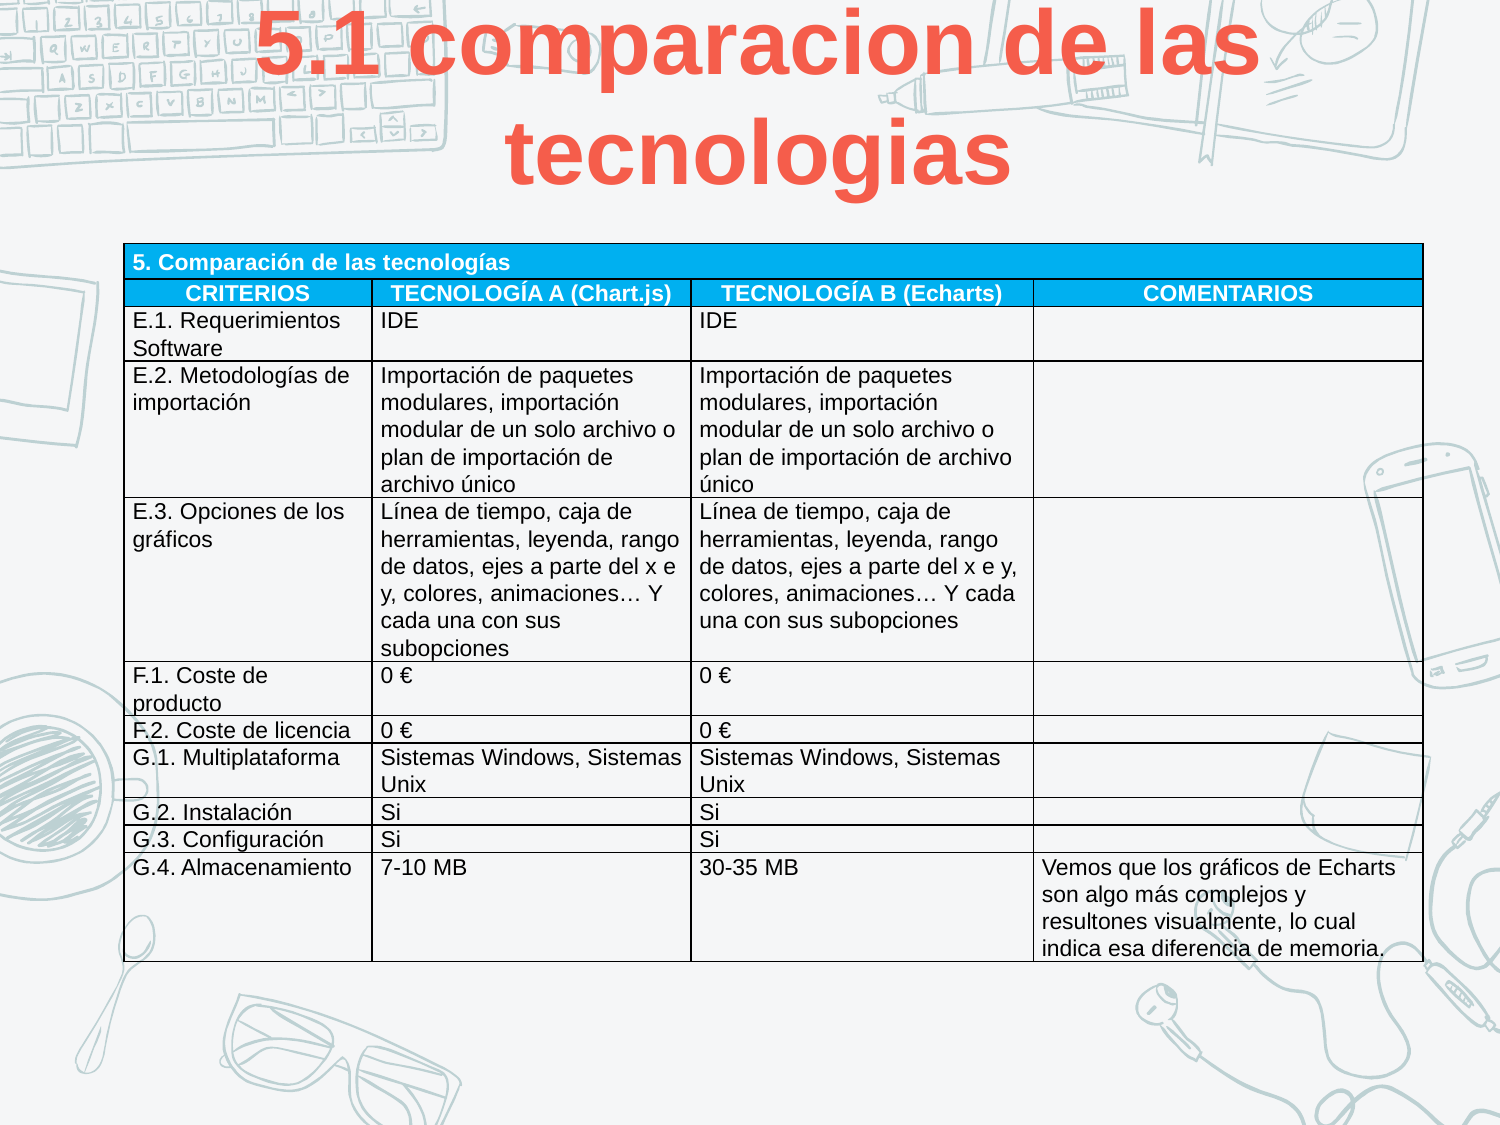

# 5.1 comparacion de las tecnologias
| 5. Comparación de las tecnologías |  |  |  |
| --- | --- | --- | --- |
| CRITERIOS | TECNOLOGÍA A (Chart.js) | TECNOLOGÍA B (Echarts) | COMENTARIOS |
| E.1. Requerimientos Software | IDE | IDE |  |
| E.2. Metodologías de importación | Importación de paquetes modulares, importación modular de un solo archivo o plan de importación de archivo único | Importación de paquetes modulares, importación modular de un solo archivo o plan de importación de archivo único |  |
| E.3. Opciones de los gráficos | Línea de tiempo, caja de herramientas, leyenda, rango de datos, ejes a parte del x e y, colores, animaciones… Y cada una con sus subopciones | Línea de tiempo, caja de herramientas, leyenda, rango de datos, ejes a parte del x e y, colores, animaciones… Y cada una con sus subopciones |  |
| F.1. Coste de producto | 0 € | 0 € |  |
| F.2. Coste de licencia | 0 € | 0 € |  |
| G.1. Multiplataforma | Sistemas Windows, Sistemas Unix | Sistemas Windows, Sistemas Unix |  |
| G.2. Instalación | Si | Si |  |
| G.3. Configuración | Si | Si |  |
| G.4. Almacenamiento | 7-10 MB | 30-35 MB | Vemos que los gráficos de Echarts son algo más complejos y resultones visualmente, lo cual indica esa diferencia de memoria. |